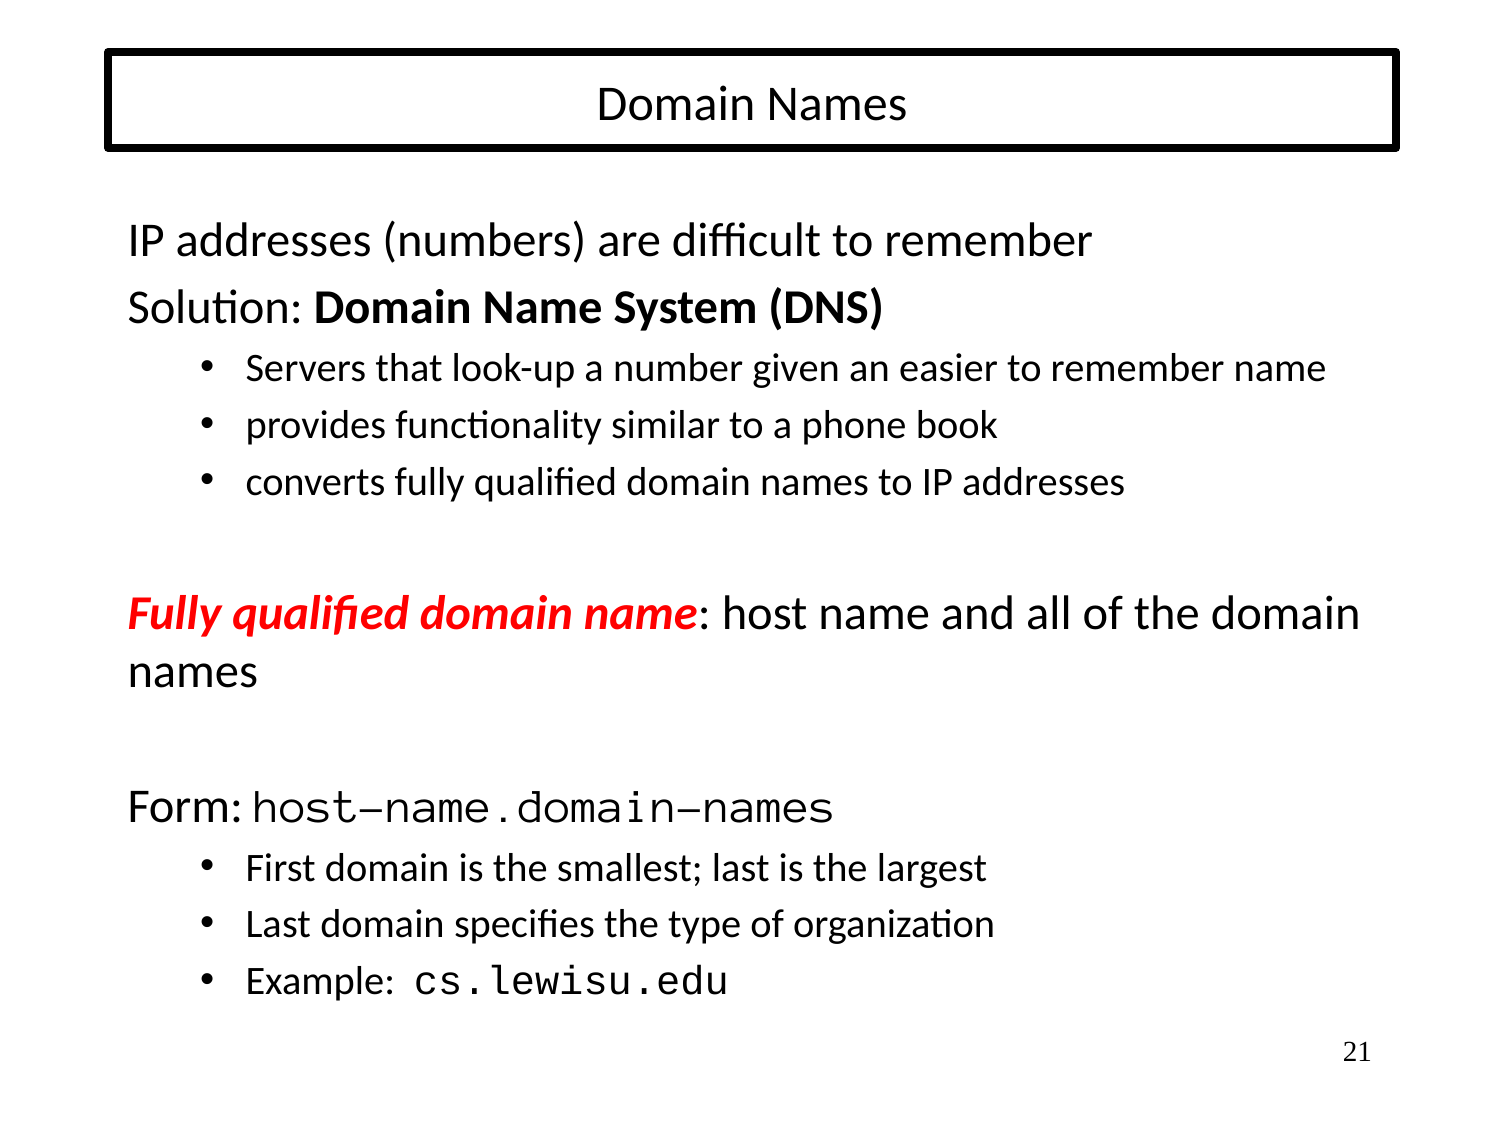

# Domain Names
IP addresses (numbers) are difficult to remember
Solution: Domain Name System (DNS)
Servers that look-up a number given an easier to remember name
provides functionality similar to a phone book
converts fully qualified domain names to IP addresses

Fully qualified domain name: host name and all of the domain names

Form: host-name.domain-names
First domain is the smallest; last is the largest
Last domain specifies the type of organization
Example:  cs.lewisu.edu

21